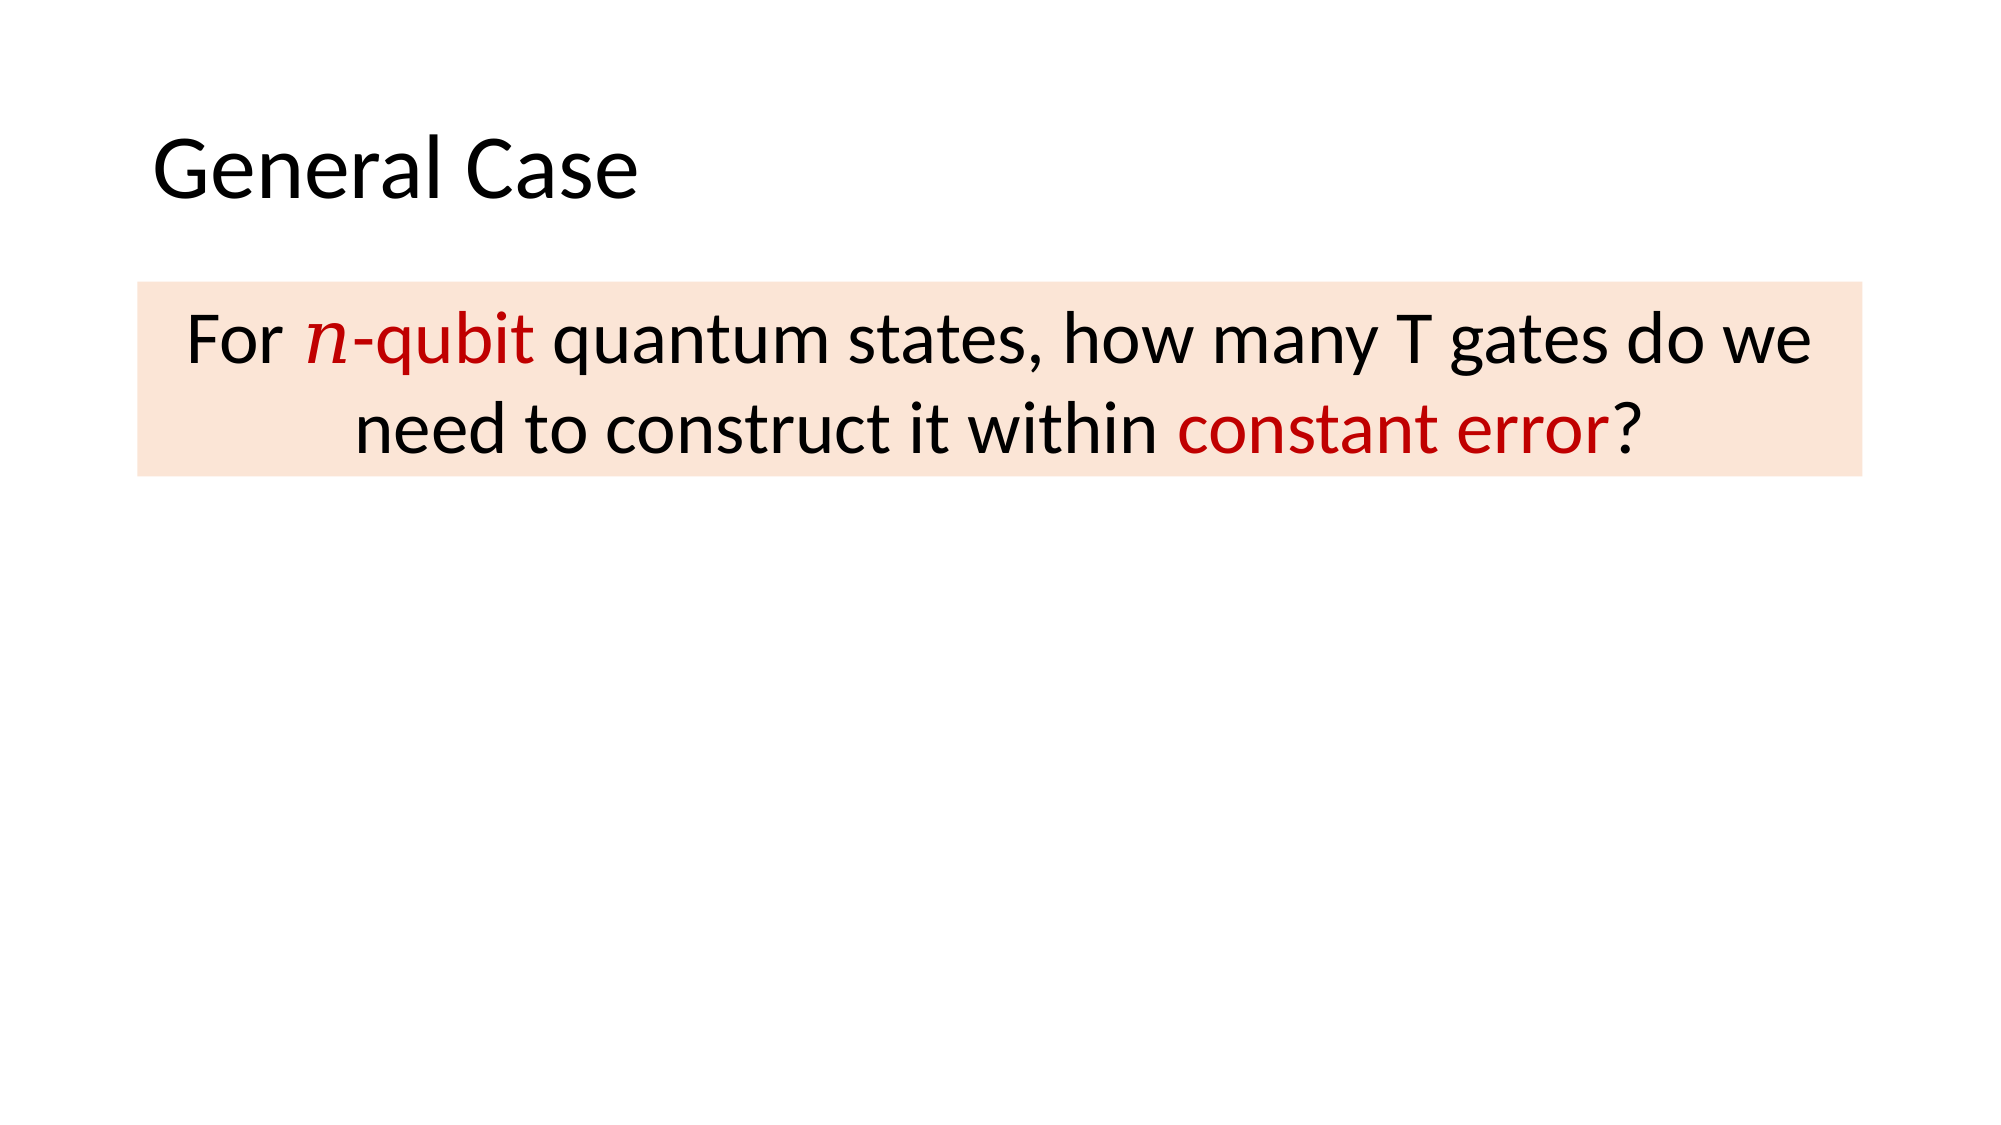

# General Case
For 𝑛-qubit quantum states, how many T gates do we need to construct it within constant error?